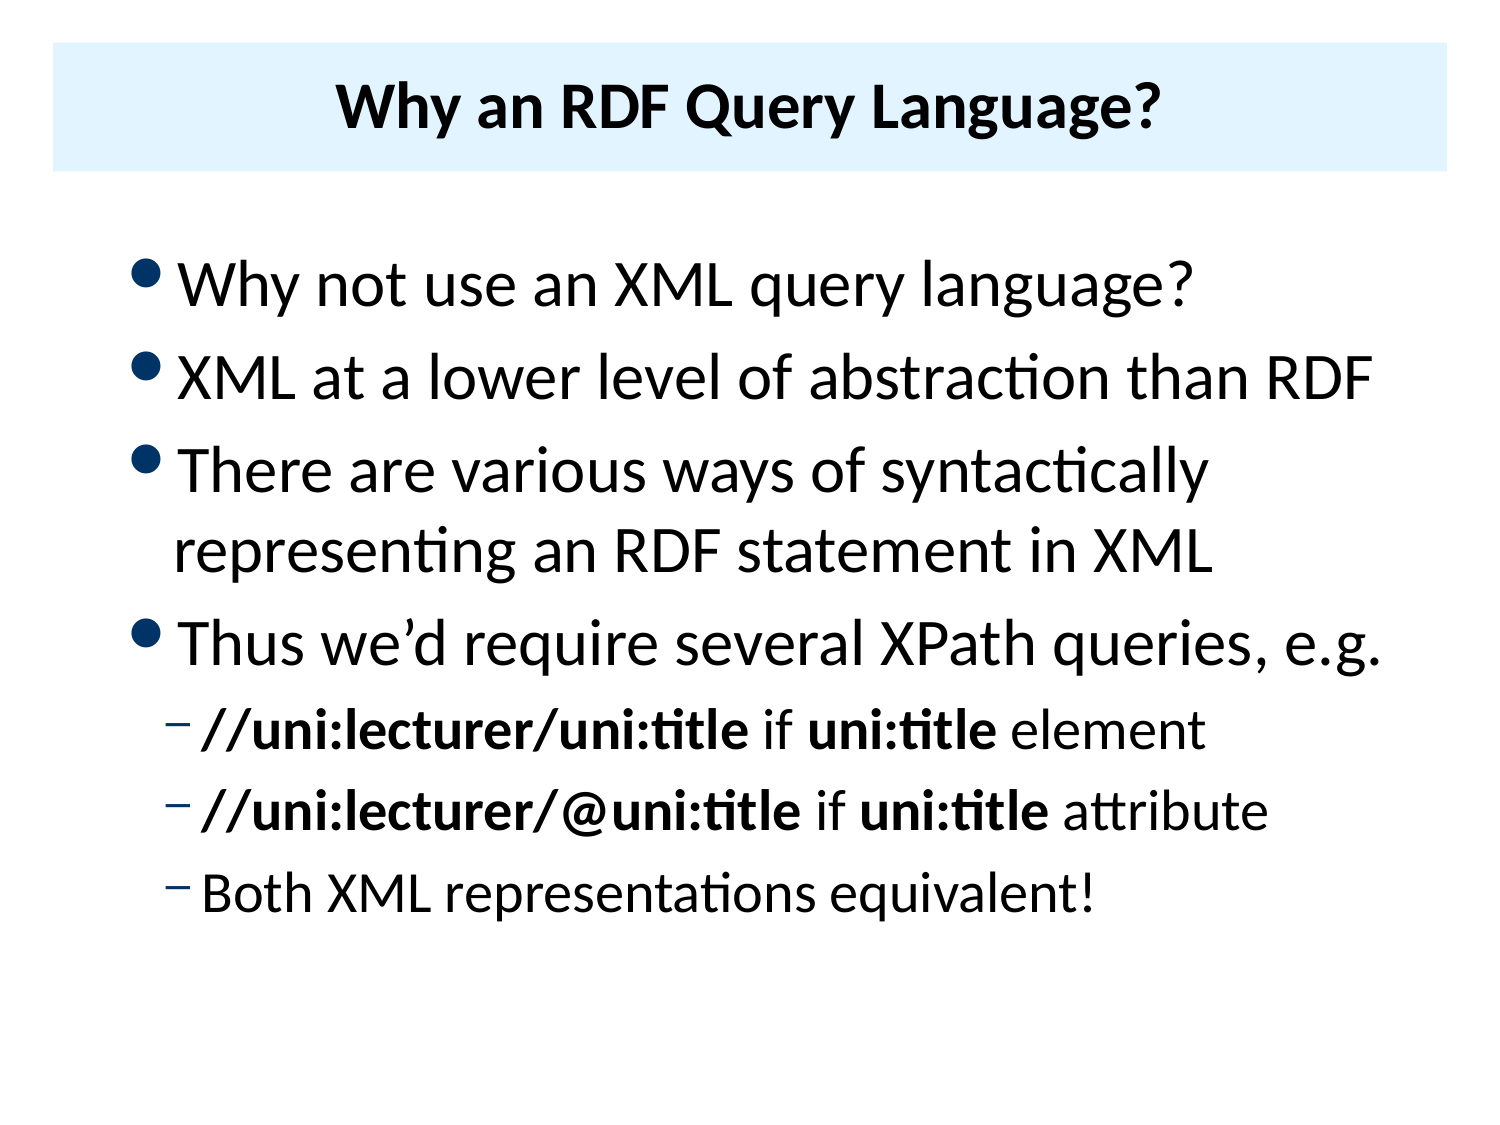

# Why an RDF Query Language?
Why not use an XML query language?
XML at a lower level of abstraction than RDF
There are various ways of syntactically representing an RDF statement in XML
Thus we’d require several XPath queries, e.g.
//uni:lecturer/uni:title if uni:title element
//uni:lecturer/@uni:title if uni:title attribute
Both XML representations equivalent!